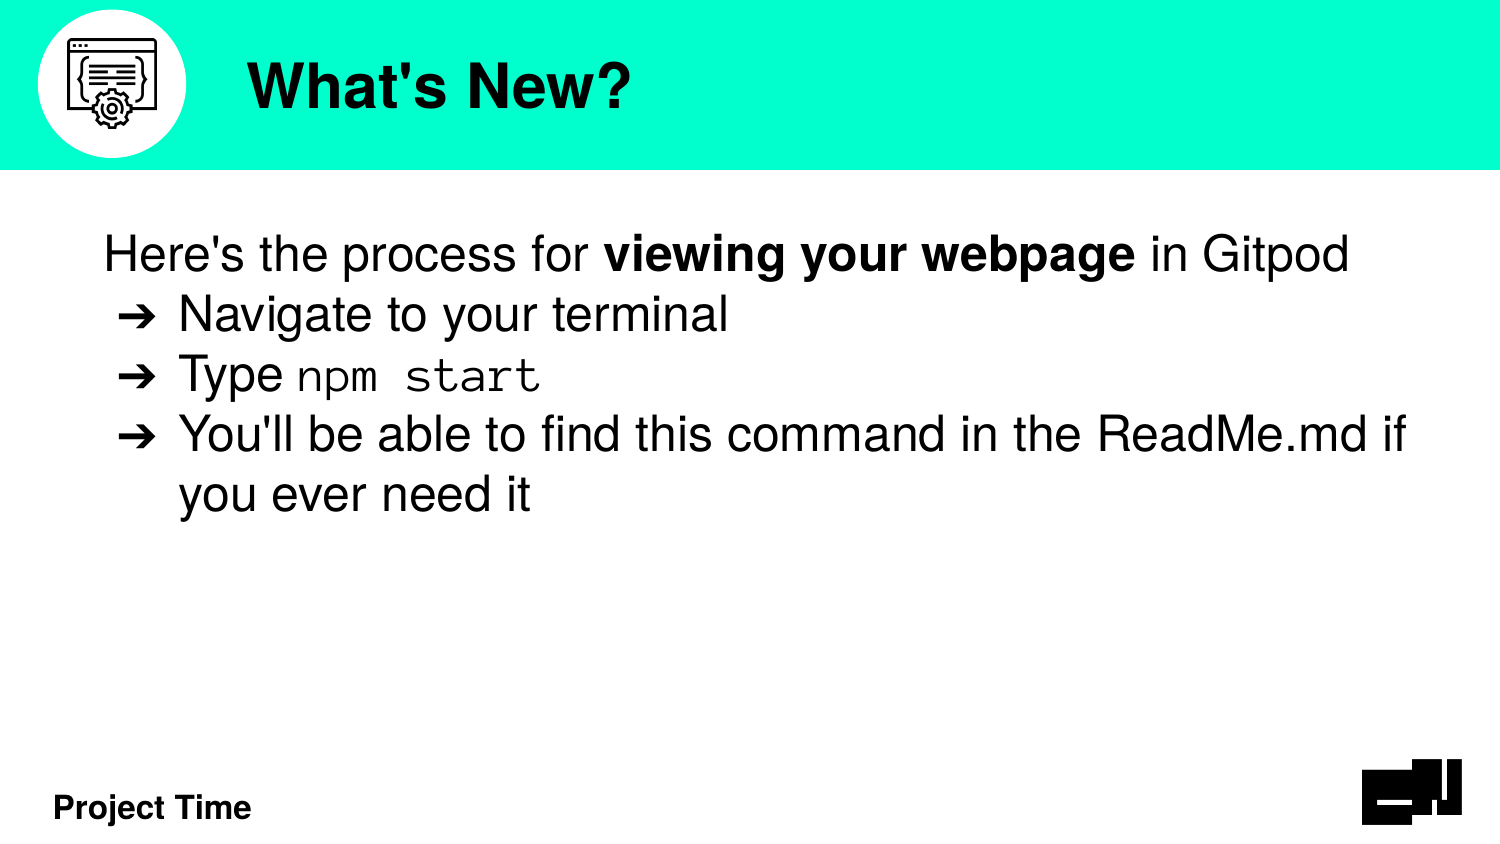

# What's New?
Here's the process for viewing your webpage in Gitpod
Navigate to your terminal
Type npm start
You'll be able to find this command in the ReadMe.md if you ever need it